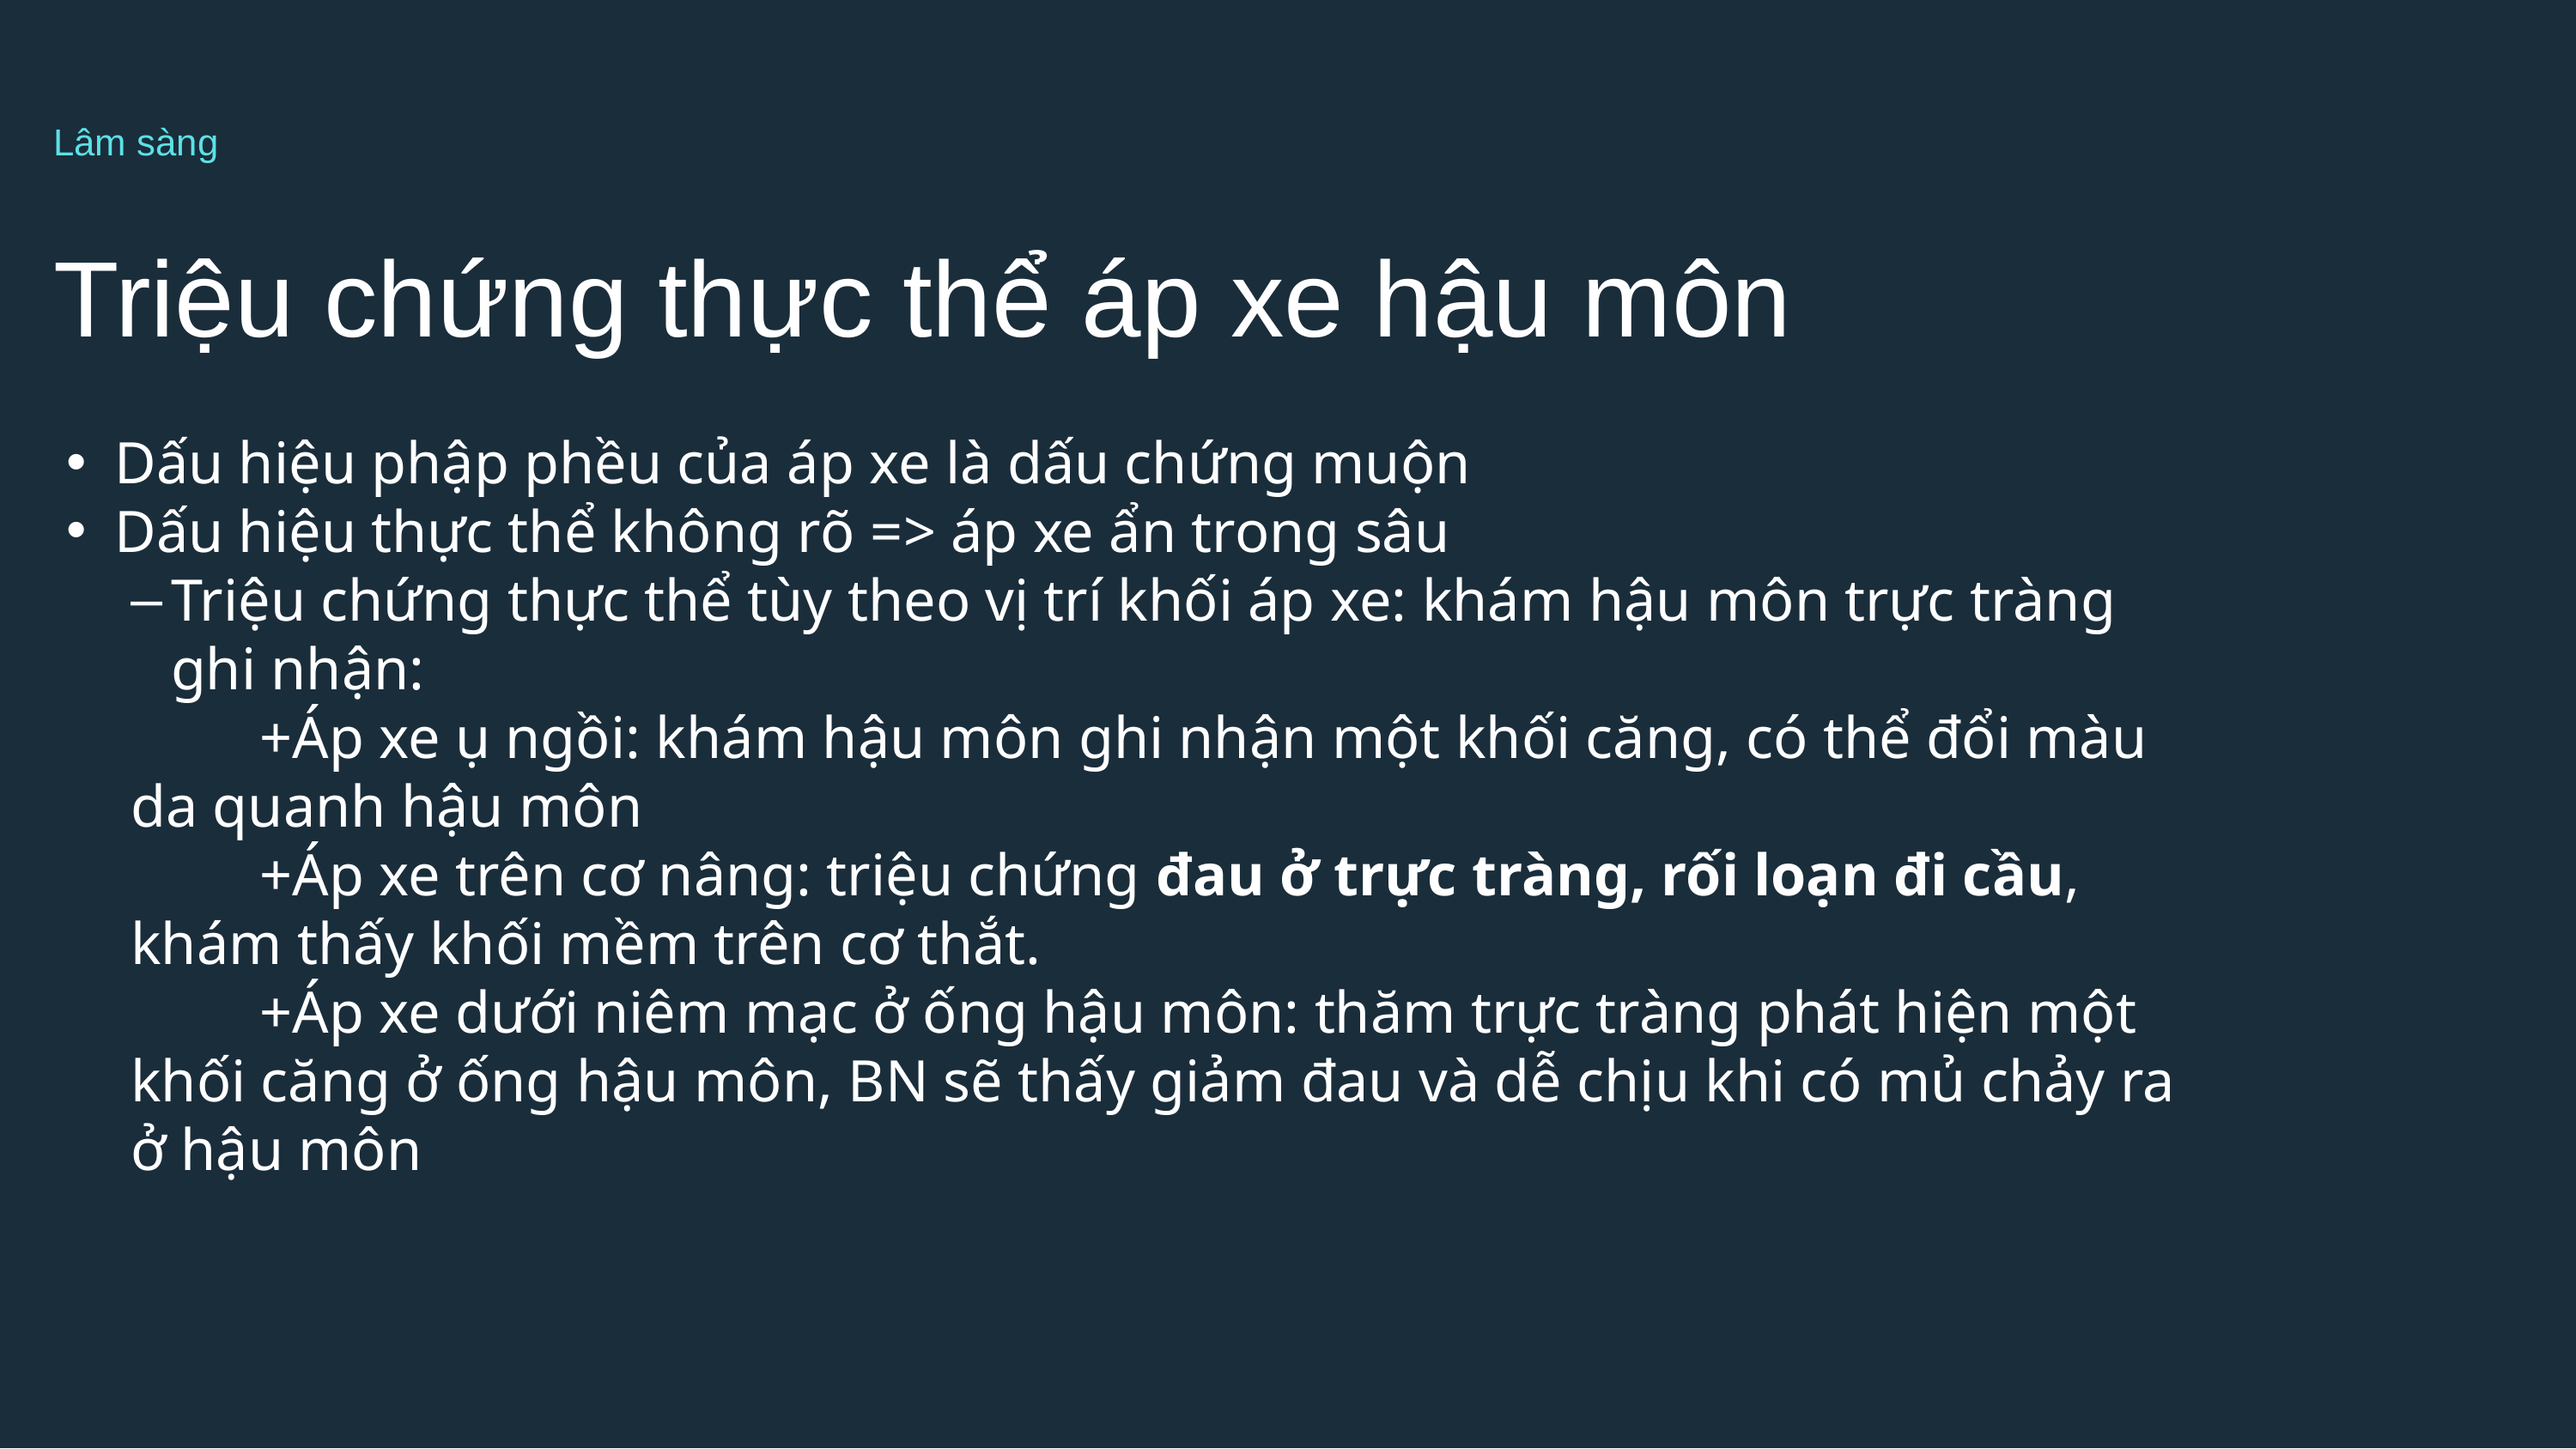

Lâm sàng
Triệu chứng thực thể áp xe hậu môn
Dấu hiệu phập phều của áp xe là dấu chứng muộn
Dấu hiệu thực thể không rõ => áp xe ẩn trong sâu
Triệu chứng thực thể tùy theo vị trí khối áp xe: khám hậu môn trực tràng ghi nhận:
	+Áp xe ụ ngồi: khám hậu môn ghi nhận một khối căng, có thể đổi màu da quanh hậu môn
	+Áp xe trên cơ nâng: triệu chứng đau ở trực tràng, rối loạn đi cầu, khám thấy khối mềm trên cơ thắt.
	+Áp xe dưới niêm mạc ở ống hậu môn: thăm trực tràng phát hiện một khối căng ở ống hậu môn, BN sẽ thấy giảm đau và dễ chịu khi có mủ chảy ra ở hậu môn